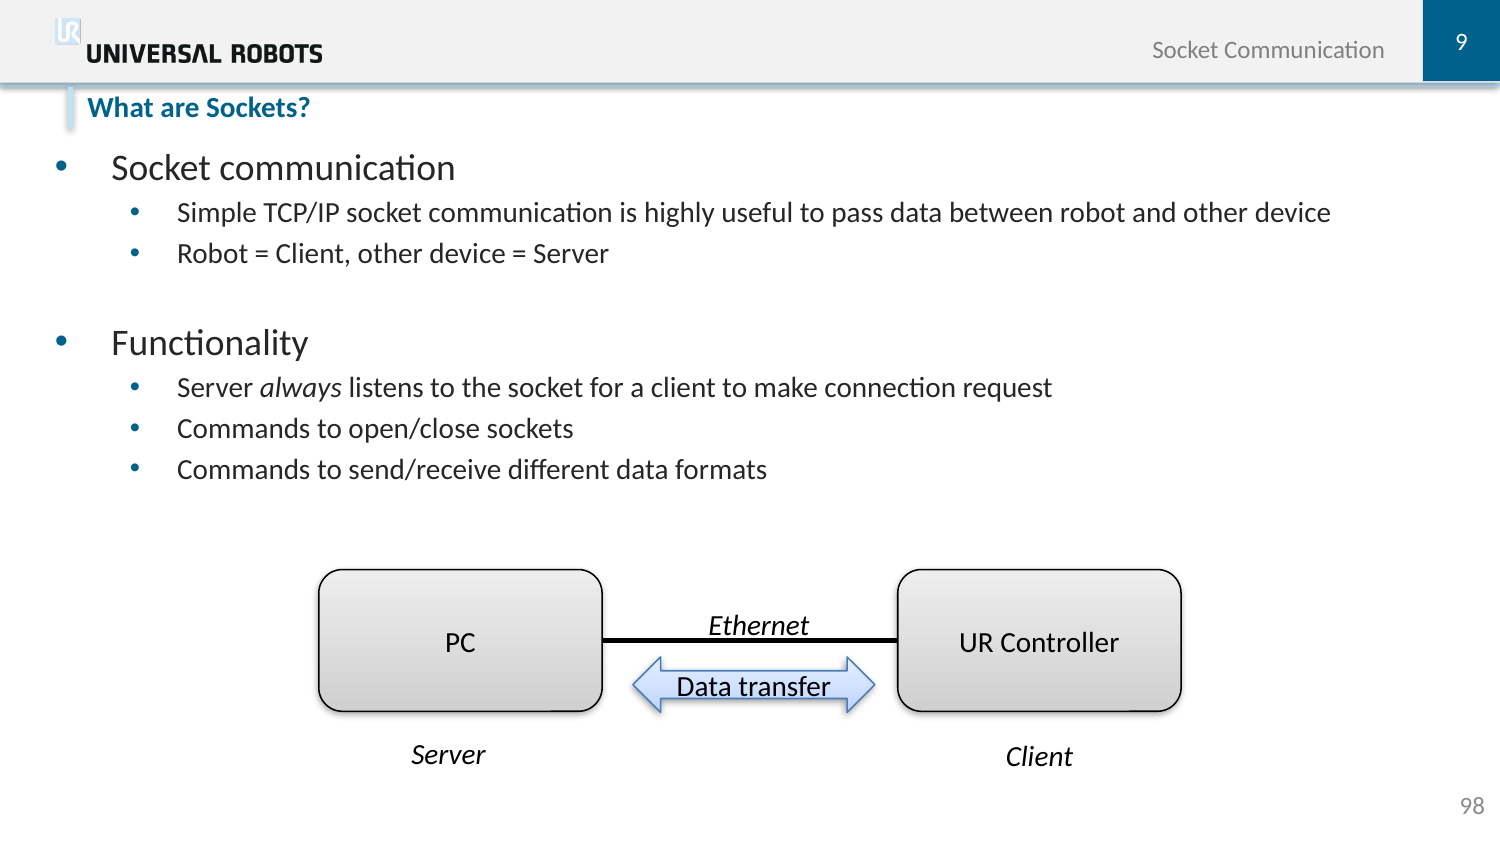

9
Socket Communication

Socket communication
Simple TCP/IP socket communication is highly useful to pass data between robot and other device
Robot = Client, other device = Server

Functionality
Server always listens to the socket for a client to make connection request
Commands to open/close sockets
Commands to send/receive different data formats

What are Sockets?
UR Controller
Ethernet
PC
Data transfer
Server
Client
98